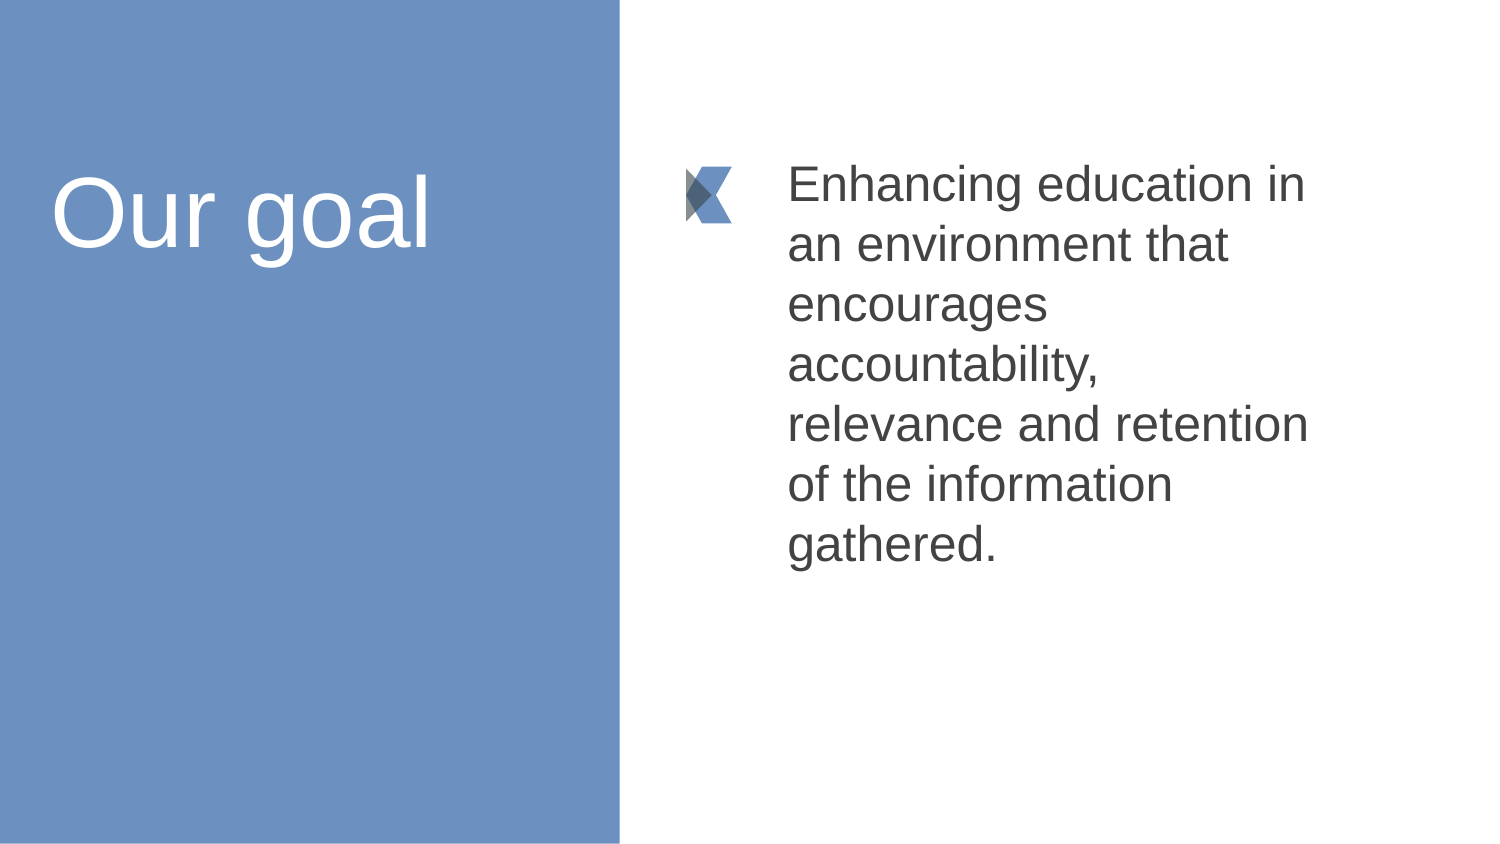

# Our goal

Enhancing education in an environment that encourages accountability,
relevance and retention of the information gathered.